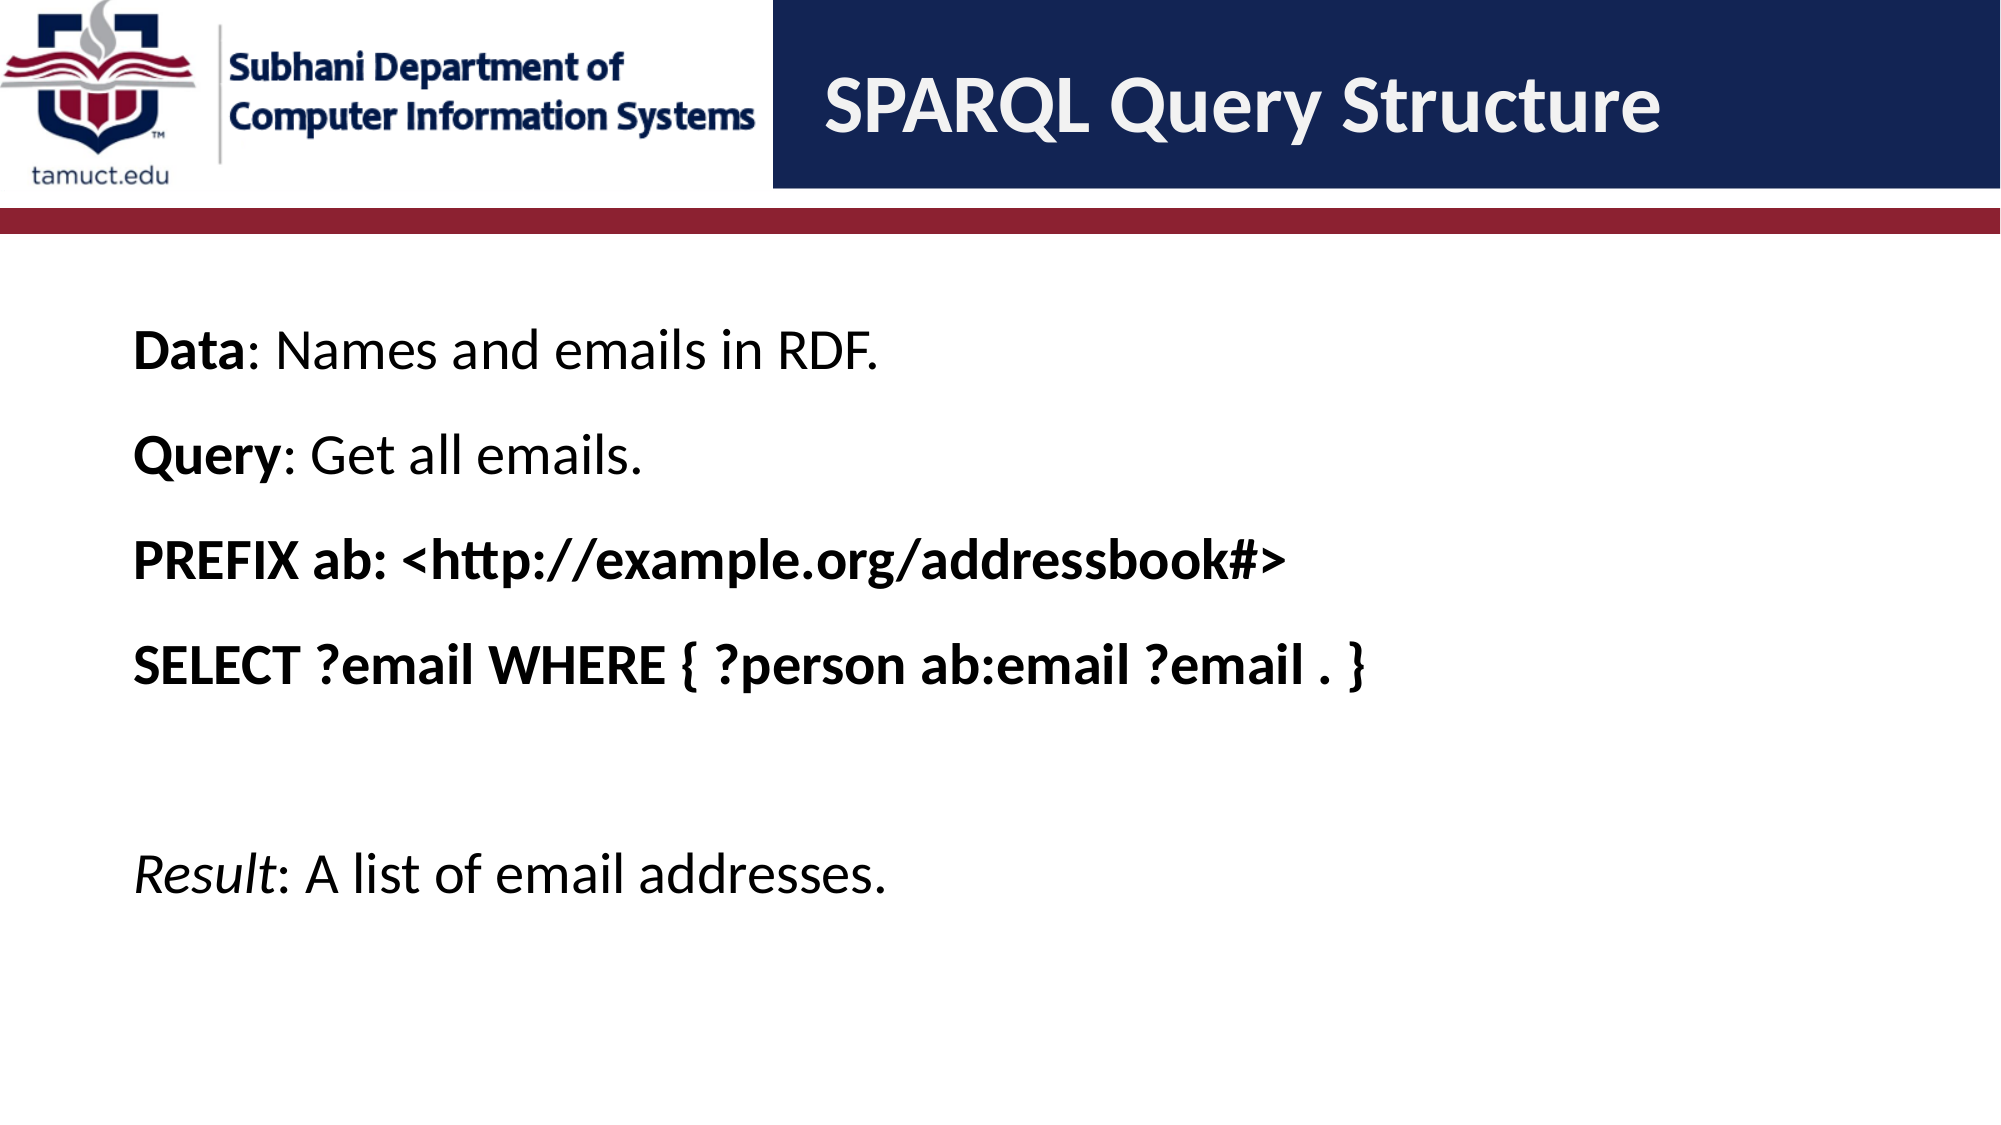

# SPARQL Query Structure
Data: Names and emails in RDF.
Query: Get all emails.
PREFIX ab: <http://example.org/addressbook#>
SELECT ?email WHERE { ?person ab:email ?email . }

Result: A list of email addresses.